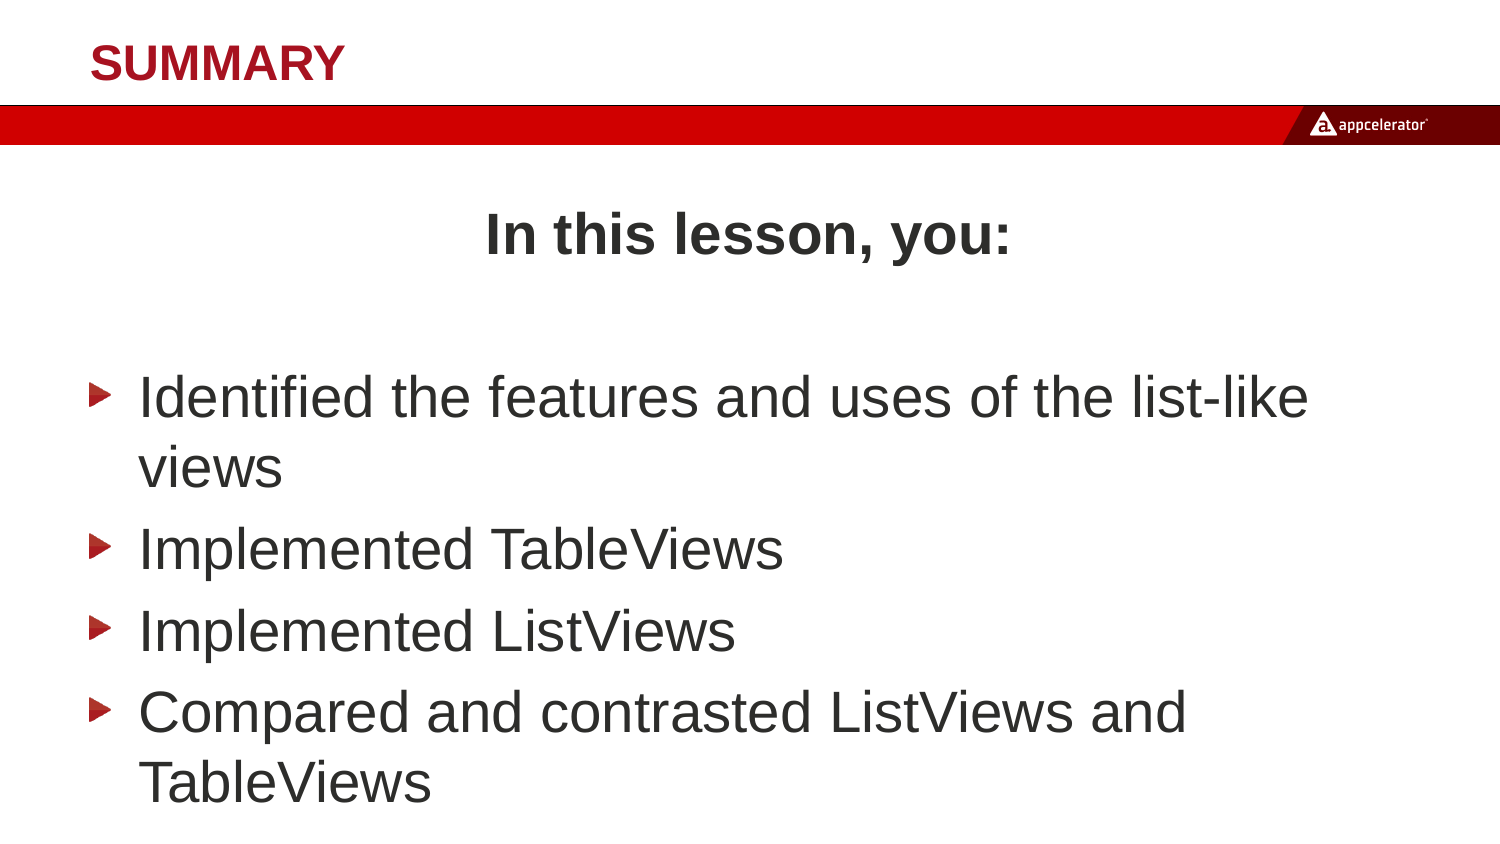

# Summary
In this lesson, you:

Identified the features and uses of the list-like views
Implemented TableViews
Implemented ListViews
Compared and contrasted ListViews and TableViews